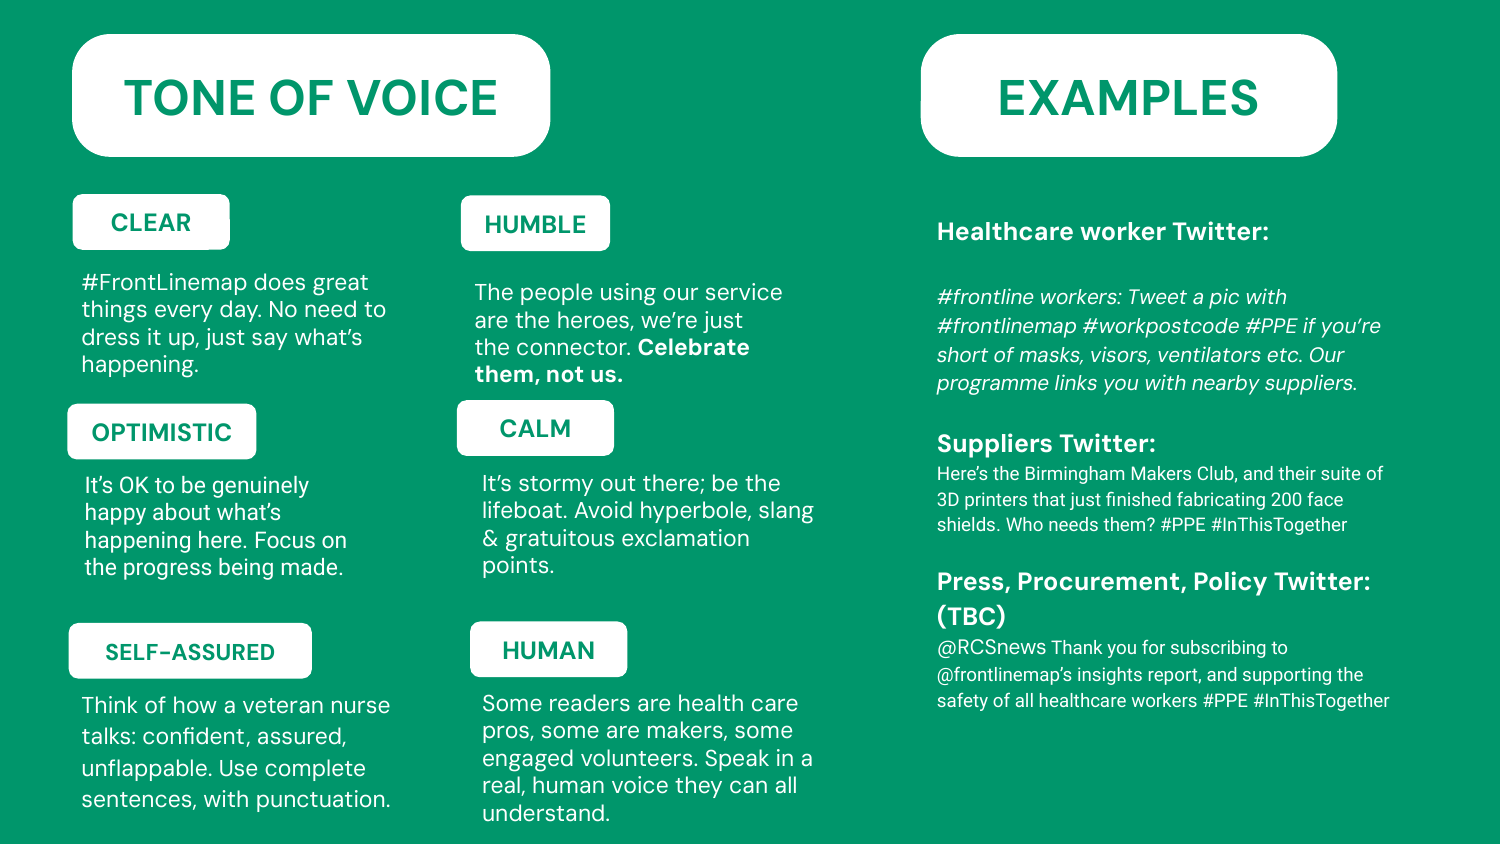

TONE OF VOICE
EXAMPLES
CLEAR
Healthcare worker Twitter:

#frontline workers: Tweet a pic with #frontlinemap #workpostcode #PPE if you’re short of masks, visors, ventilators etc. Our programme links you with nearby suppliers.

Suppliers Twitter:
Here’s the Birmingham Makers Club, and their suite of 3D printers that just finished fabricating 200 face shields. Who needs them? #PPE #InThisTogether

Press, Procurement, Policy Twitter: (TBC)
@RCSnews Thank you for subscribing to @frontlinemap’s insights report, and supporting the safety of all healthcare workers #PPE #InThisTogether
HUMBLE
#FrontLinemap does great things every day. No need to dress it up, just say what’s happening.
The people using our service are the heroes, we’re just the connector. Celebrate them, not us.
CALM
OPTIMISTIC
It’s stormy out there; be the lifeboat. Avoid hyperbole, slang & gratuitous exclamation points.
It’s OK to be genuinely happy about what’s happening here. Focus on the progress being made.
HUMAN
SELF-ASSURED
Think of how a veteran nurse talks: confident, assured, unflappable. Use complete sentences, with punctuation.
Some readers are health care pros, some are makers, some engaged volunteers. Speak in a real, human voice they can all understand.